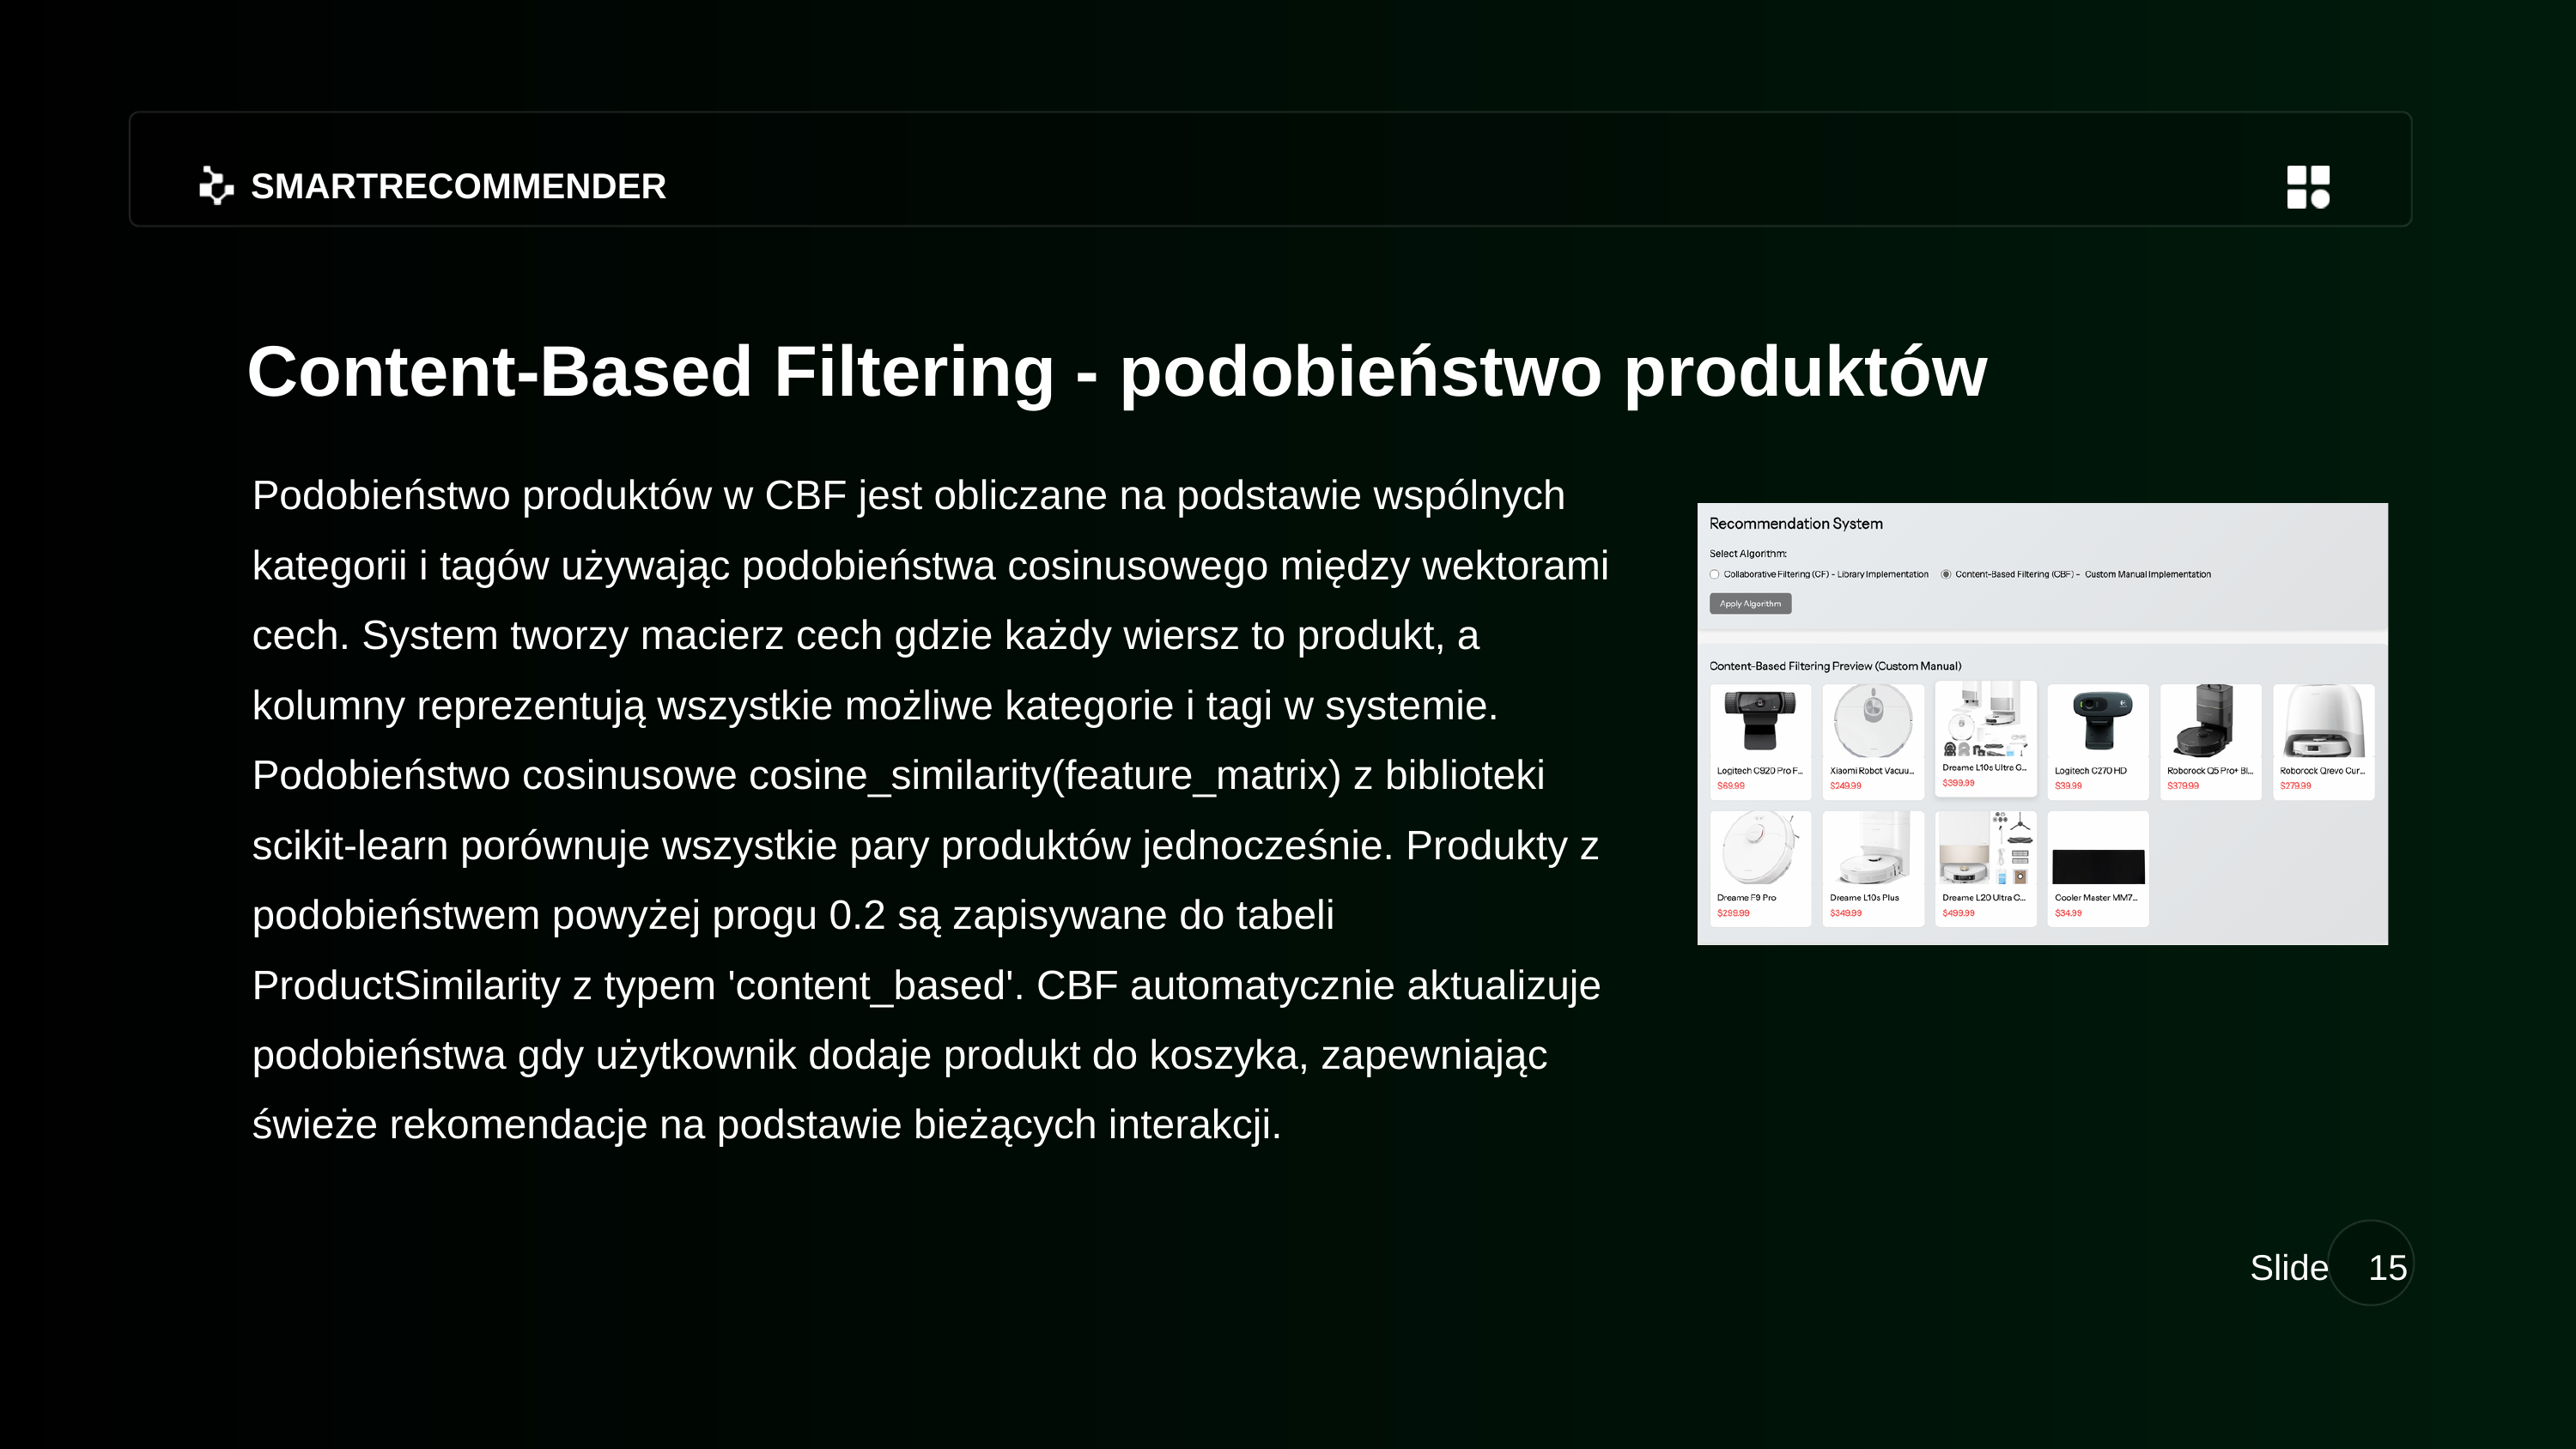

SMARTRECOMMENDER
Content-Based Filtering - podobieństwo produktów
Podobieństwo produktów w CBF jest obliczane na podstawie wspólnych kategorii i tagów używając podobieństwa cosinusowego między wektorami cech. System tworzy macierz cech gdzie każdy wiersz to produkt, a kolumny reprezentują wszystkie możliwe kategorie i tagi w systemie. Podobieństwo cosinusowe cosine_similarity(feature_matrix) z biblioteki scikit-learn porównuje wszystkie pary produktów jednocześnie. Produkty z podobieństwem powyżej progu 0.2 są zapisywane do tabeli ProductSimilarity z typem 'content_based'. CBF automatycznie aktualizuje podobieństwa gdy użytkownik dodaje produkt do koszyka, zapewniając świeże rekomendacje na podstawie bieżących interakcji.

Slide
15